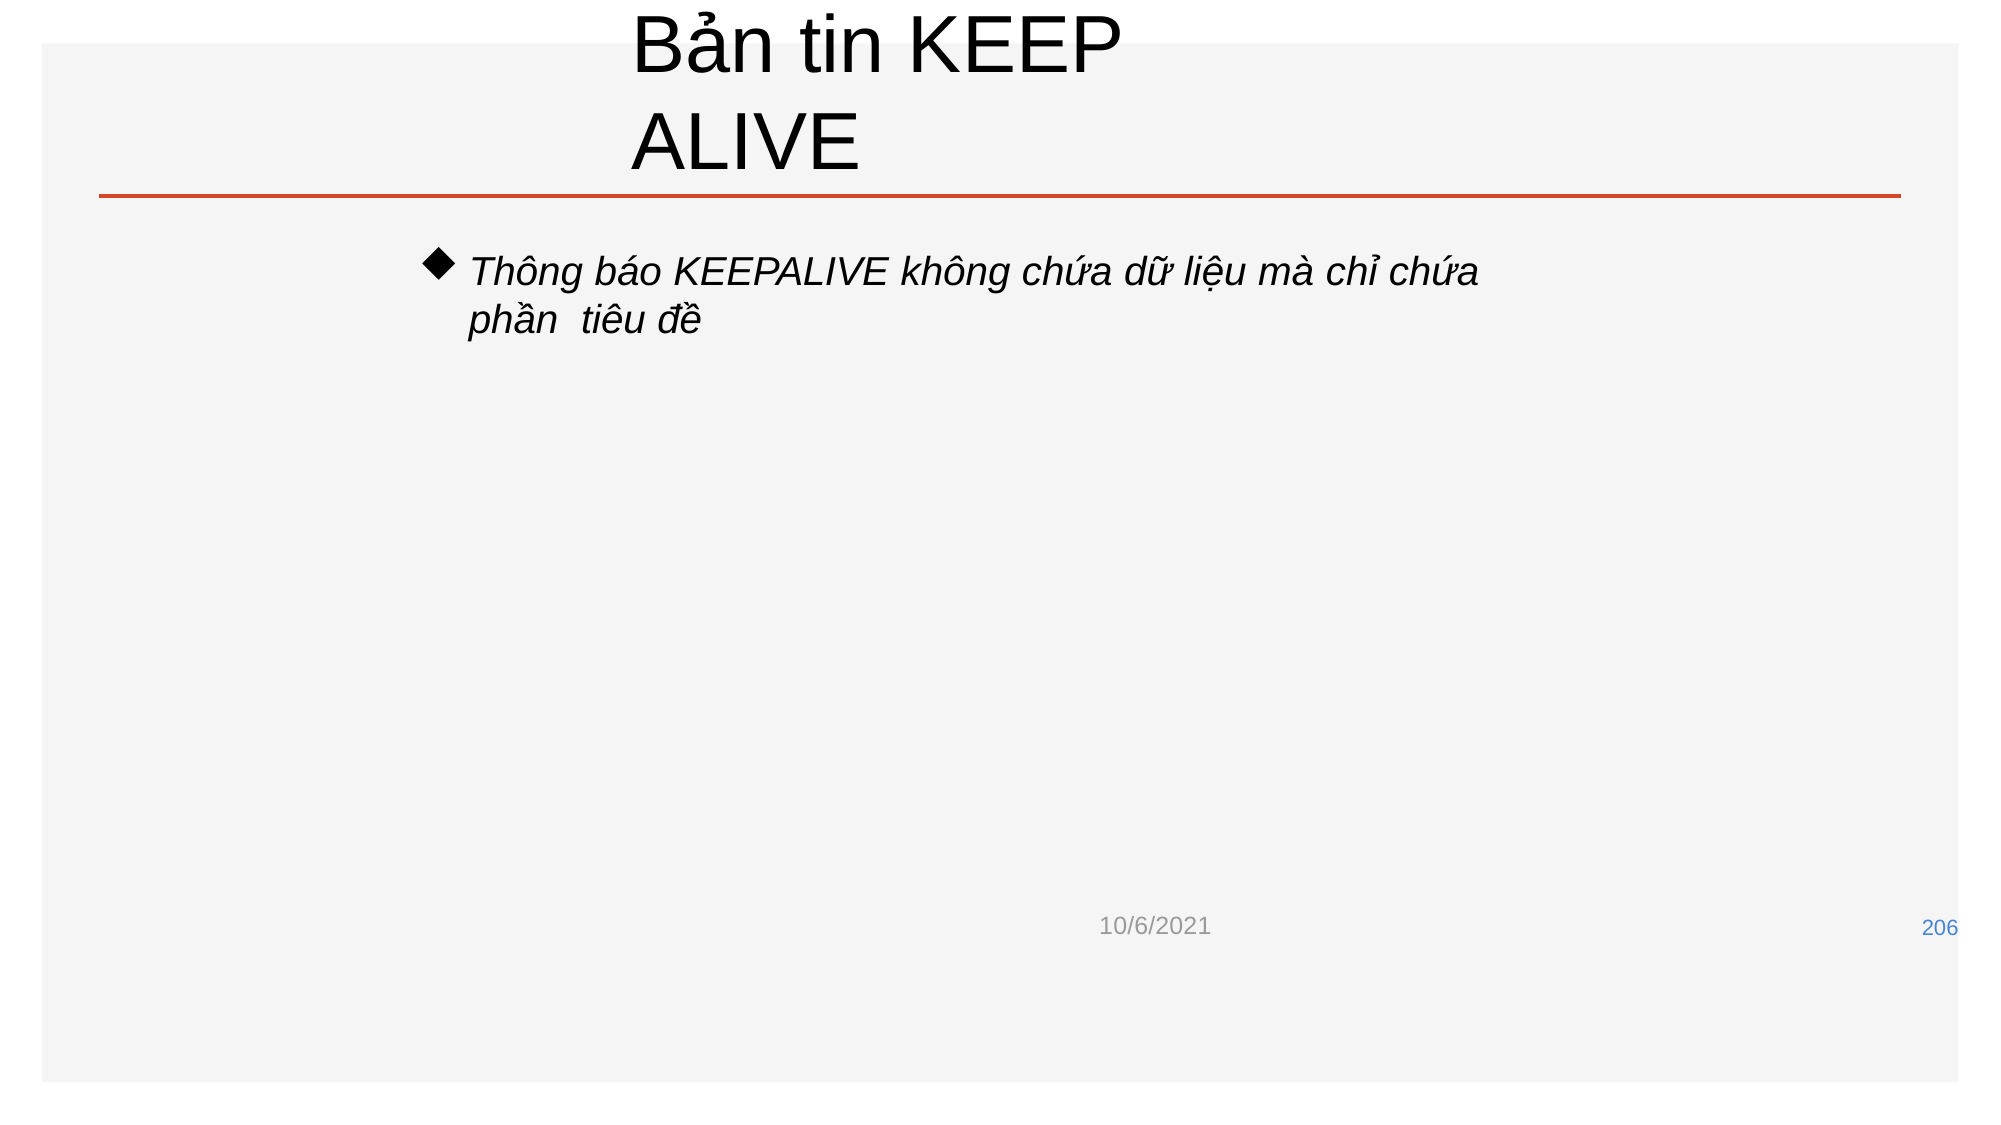

# Bản tin KEEP ALIVE
Thông báo KEEPALIVE không chứa dữ liệu mà chỉ chứa phần  tiêu đề
10/6/2021
206